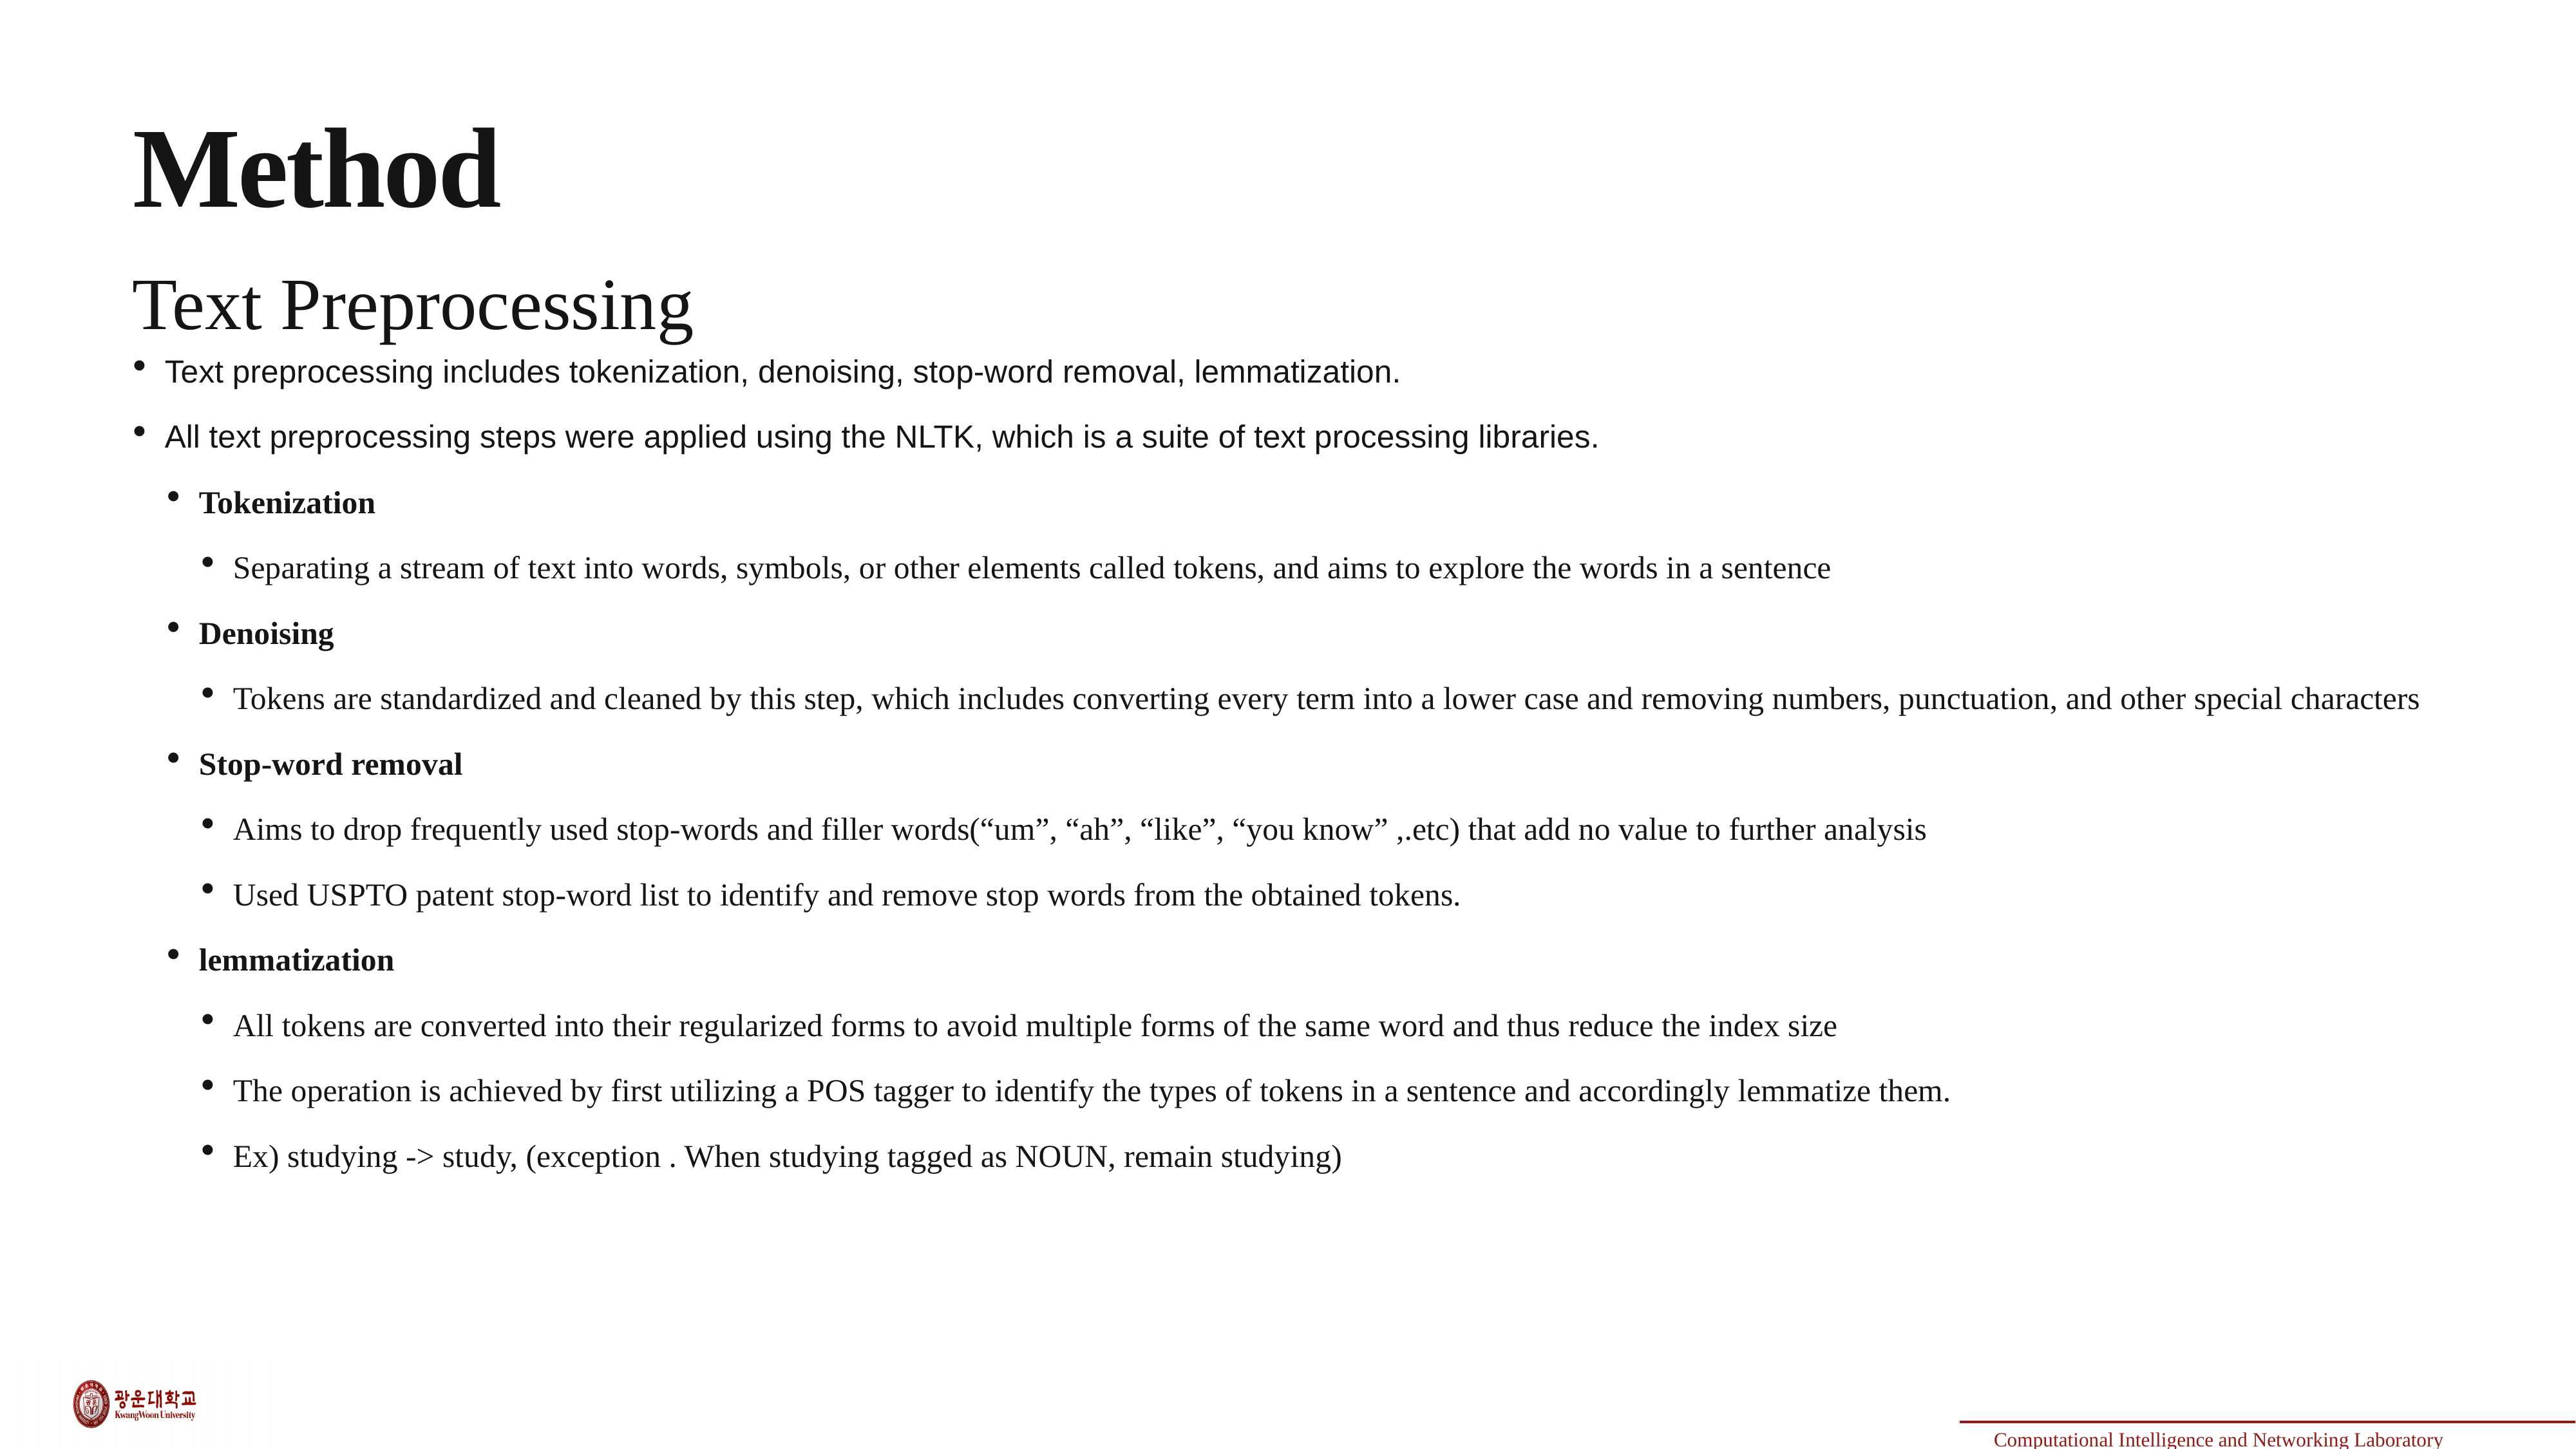

# Method
Text Preprocessing
Text preprocessing includes tokenization, denoising, stop-word removal, lemmatization.
All text preprocessing steps were applied using the NLTK, which is a suite of text processing libraries.
Tokenization
Separating a stream of text into words, symbols, or other elements called tokens, and aims to explore the words in a sentence
Denoising
Tokens are standardized and cleaned by this step, which includes converting every term into a lower case and removing numbers, punctuation, and other special characters
Stop-word removal
Aims to drop frequently used stop-words and filler words(“um”, “ah”, “like”, “you know” ,.etc) that add no value to further analysis
Used USPTO patent stop-word list to identify and remove stop words from the obtained tokens.
lemmatization
All tokens are converted into their regularized forms to avoid multiple forms of the same word and thus reduce the index size
The operation is achieved by first utilizing a POS tagger to identify the types of tokens in a sentence and accordingly lemmatize them.
Ex) studying -> study, (exception . When studying tagged as NOUN, remain studying)